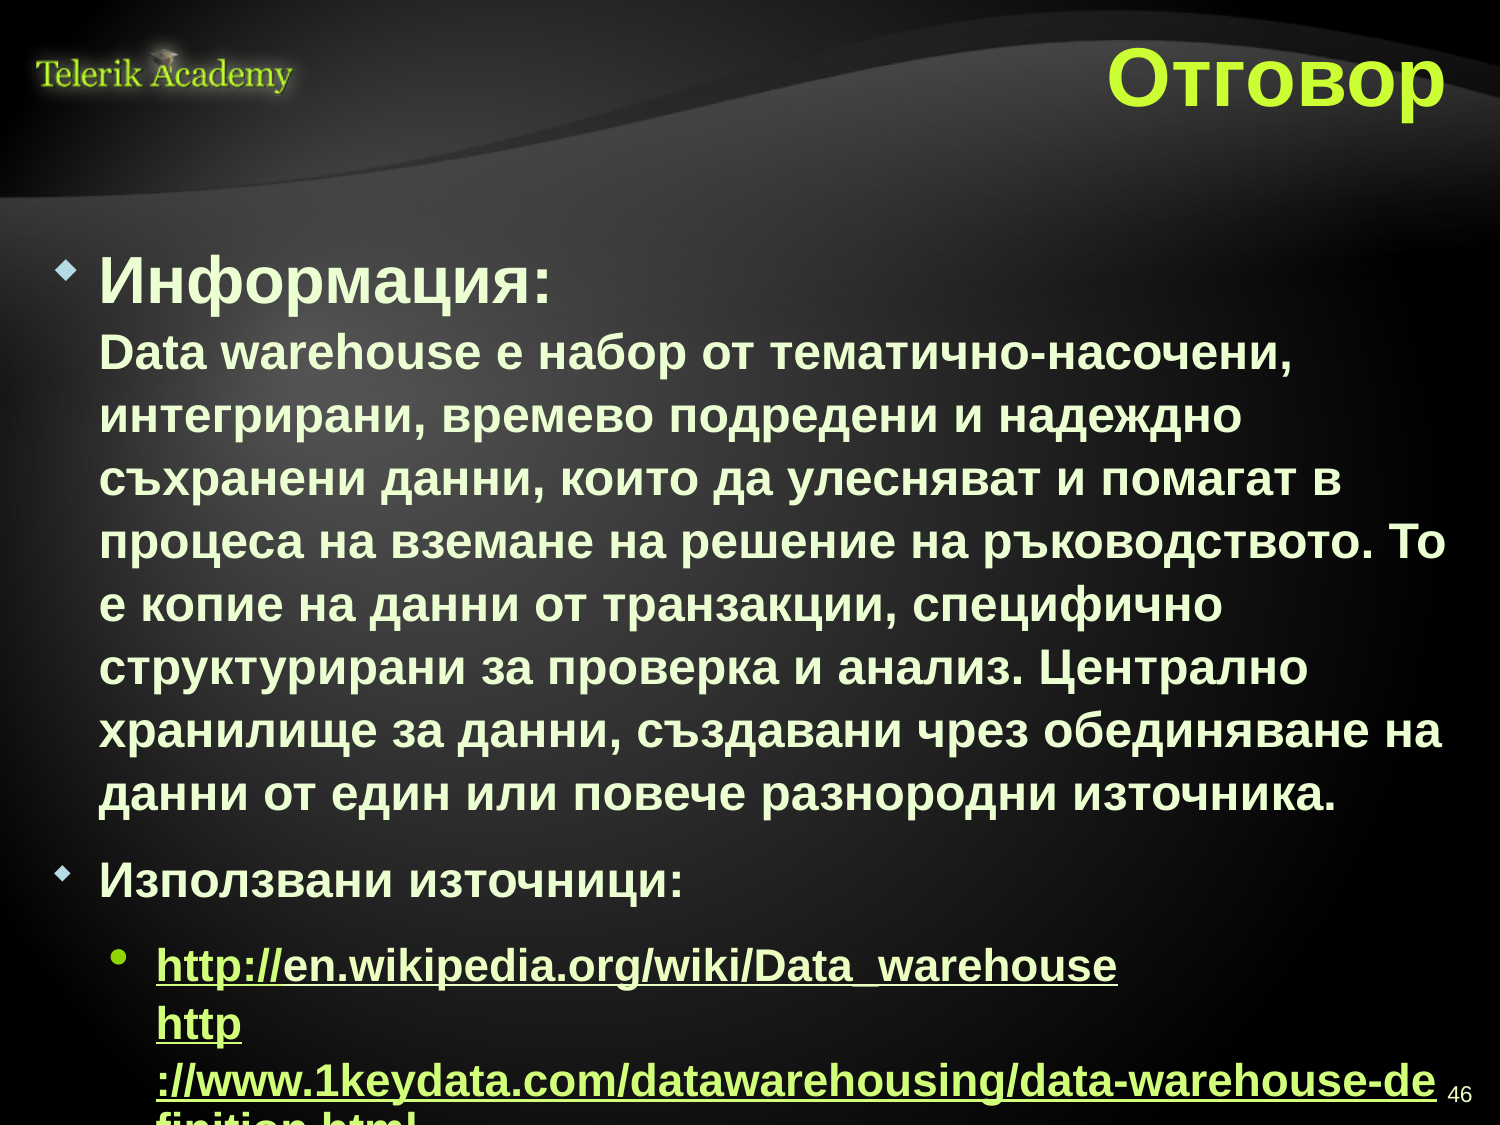

# Отговор

Информация:
Data warehouse е набор от тематично-насочени, интегрирани, времево подредени и надеждно съхранени данни, които да улесняват и помагат в процеса на вземане на решение на ръководството. То е копие на данни от транзакции, специфично структурирани за проверка и анализ. Централно хранилище за данни, създавани чрез обединяване на данни от един или повече разнородни източника.
Използвани източници:
http://en.wikipedia.org/wiki/Data_warehouse
http://www.1keydata.com/datawarehousing/data-warehouse-definition.html

46